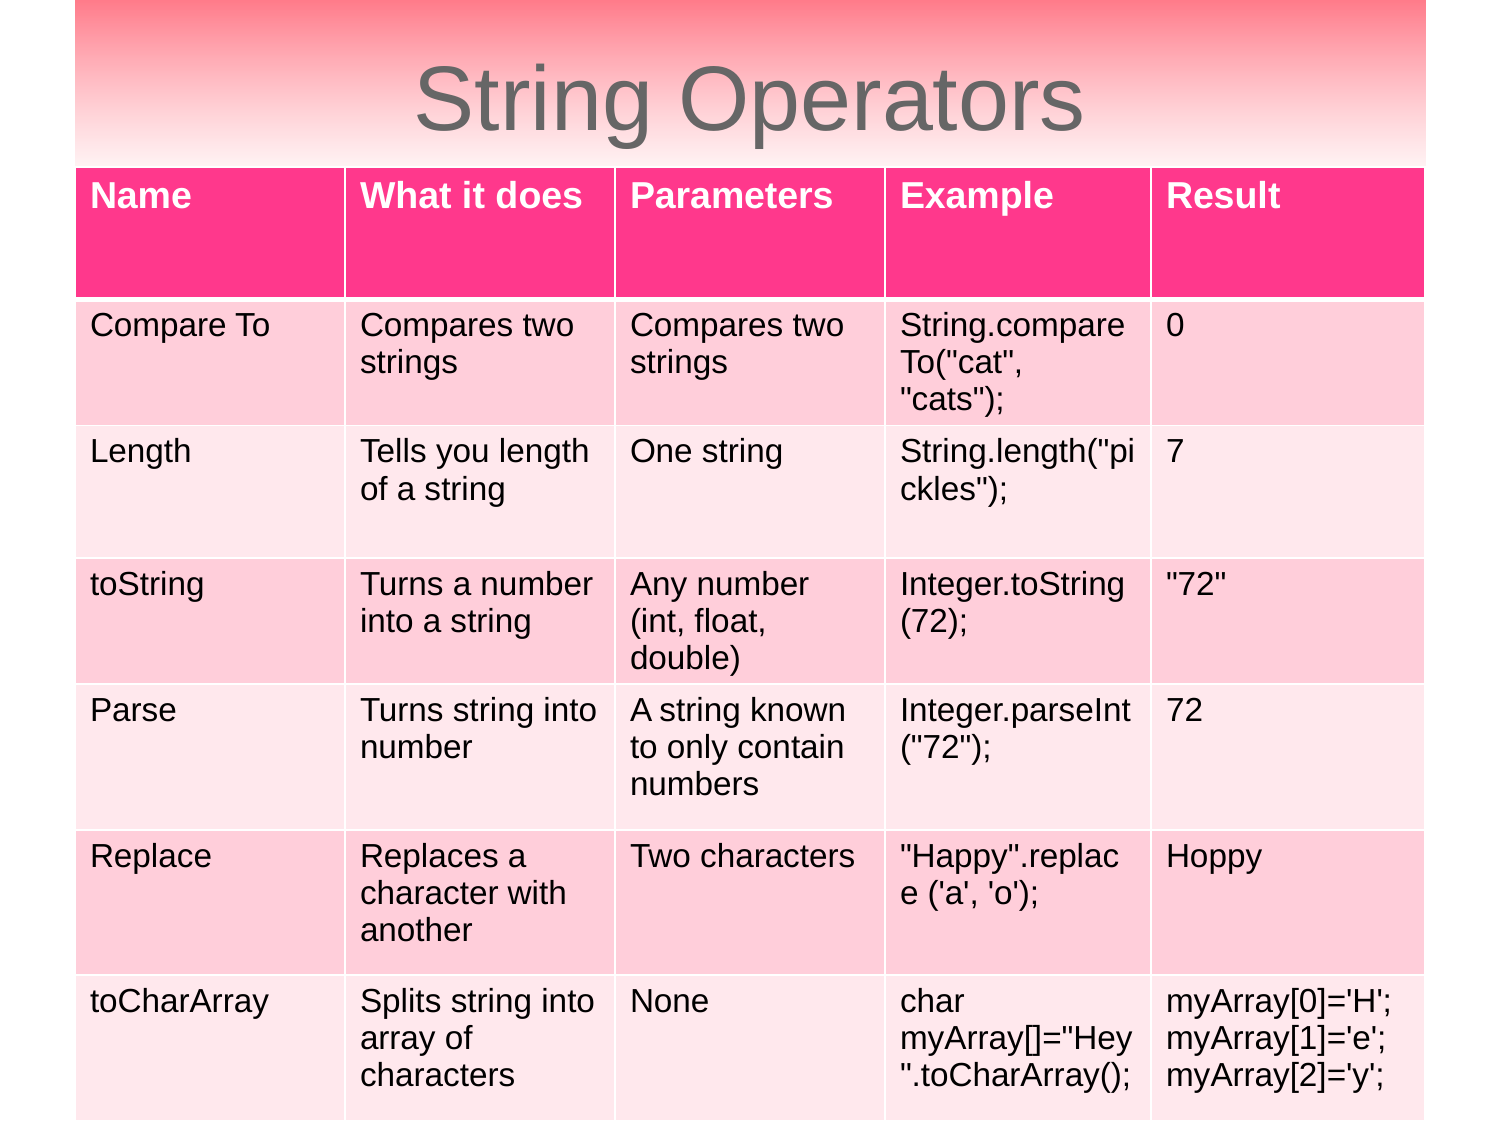

# String Operators
| Name | What it does | Parameters | Example | Result |
| --- | --- | --- | --- | --- |
| Compare To | Compares two strings | Compares two strings | String.compareTo("cat", "cats"); | 0 |
| Length | Tells you length of a string | One string | String.length("pickles"); | 7 |
| toString | Turns a number into a string | Any number (int, float, double) | Integer.toString(72); | "72" |
| Parse | Turns string into number | A string known to only contain numbers | Integer.parseInt("72"); | 72 |
| Replace | Replaces a character with another | Two characters | "Happy".replace ('a', 'o'); | Hoppy |
| toCharArray | Splits string into array of characters | None | char myArray[]="Hey".toCharArray(); | myArray[0]='H'; myArray[1]='e'; myArray[2]='y'; |